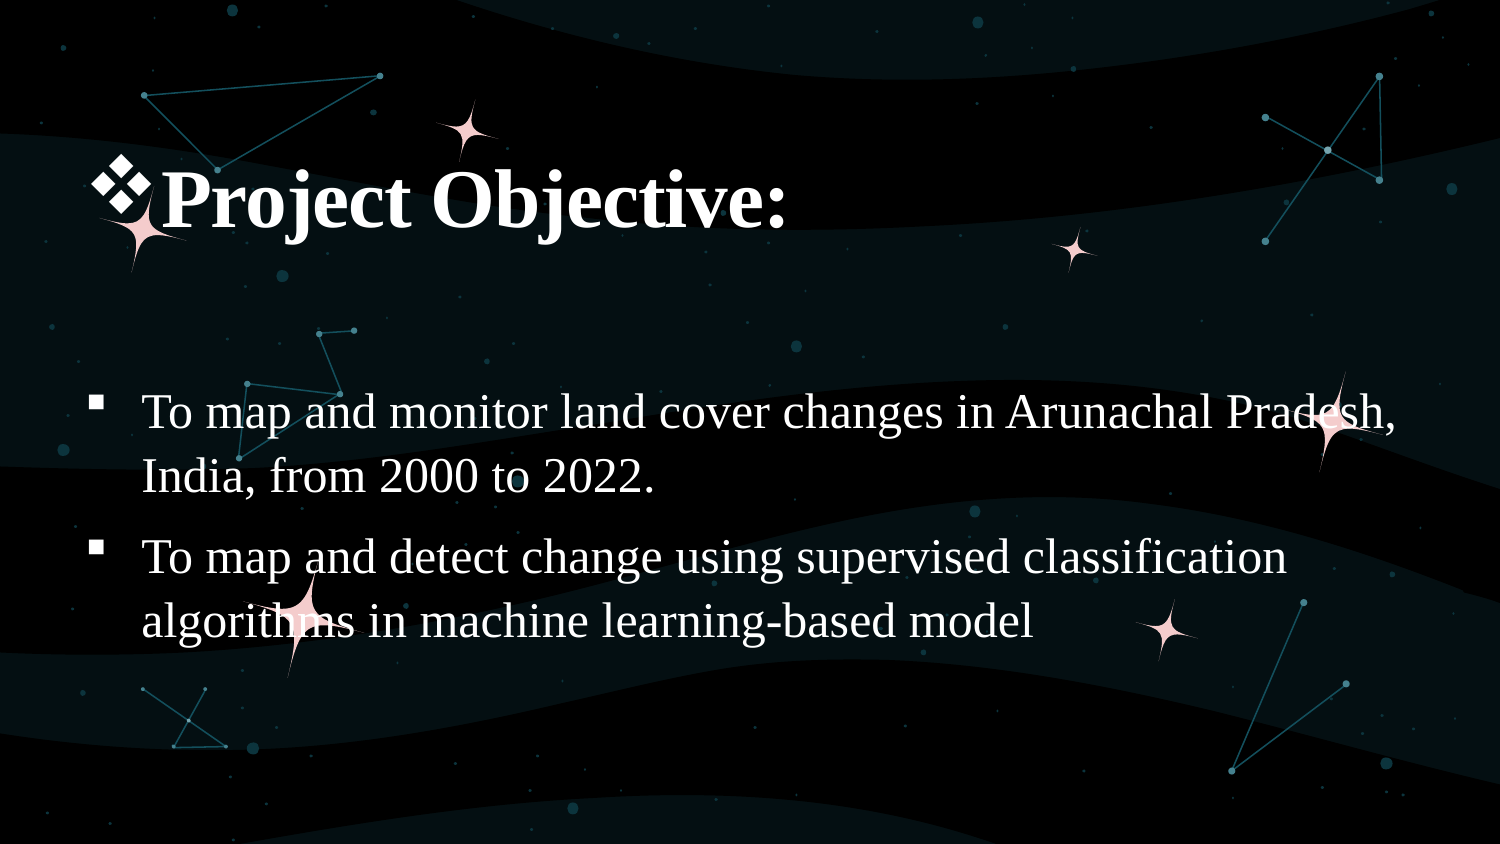

Project Objective:

To map and monitor land cover changes in Arunachal Pradesh, India, from 2000 to 2022.
To map and detect change using supervised classification algorithms in machine learning-based model